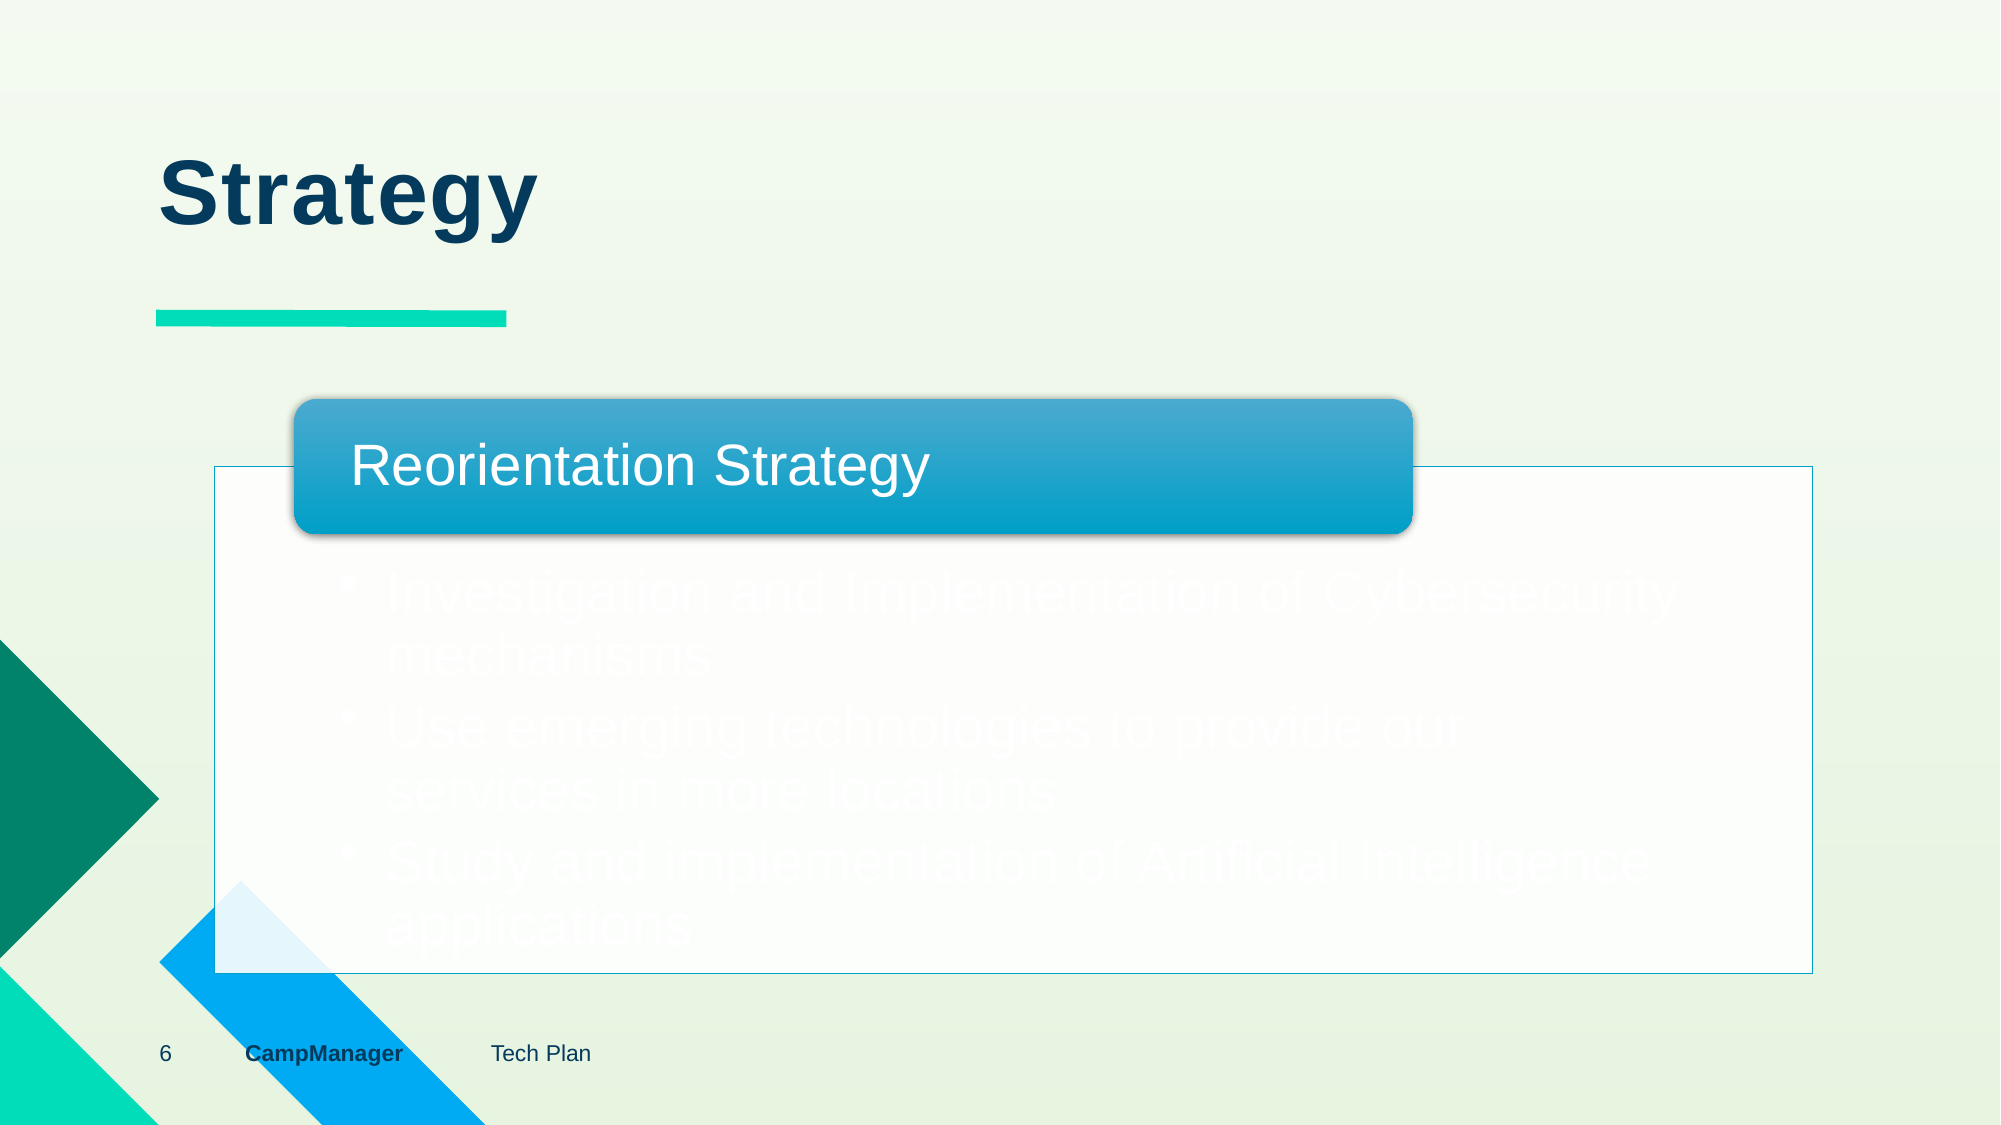

# Strategy
Investigation and Implementation of Cybersecurity mechanisms
Use emerging technologies to provide our services in more locations
Study and implementation of Artificial Intelligence applications
Reorientation Strategy
6
CampManager
Tech Plan